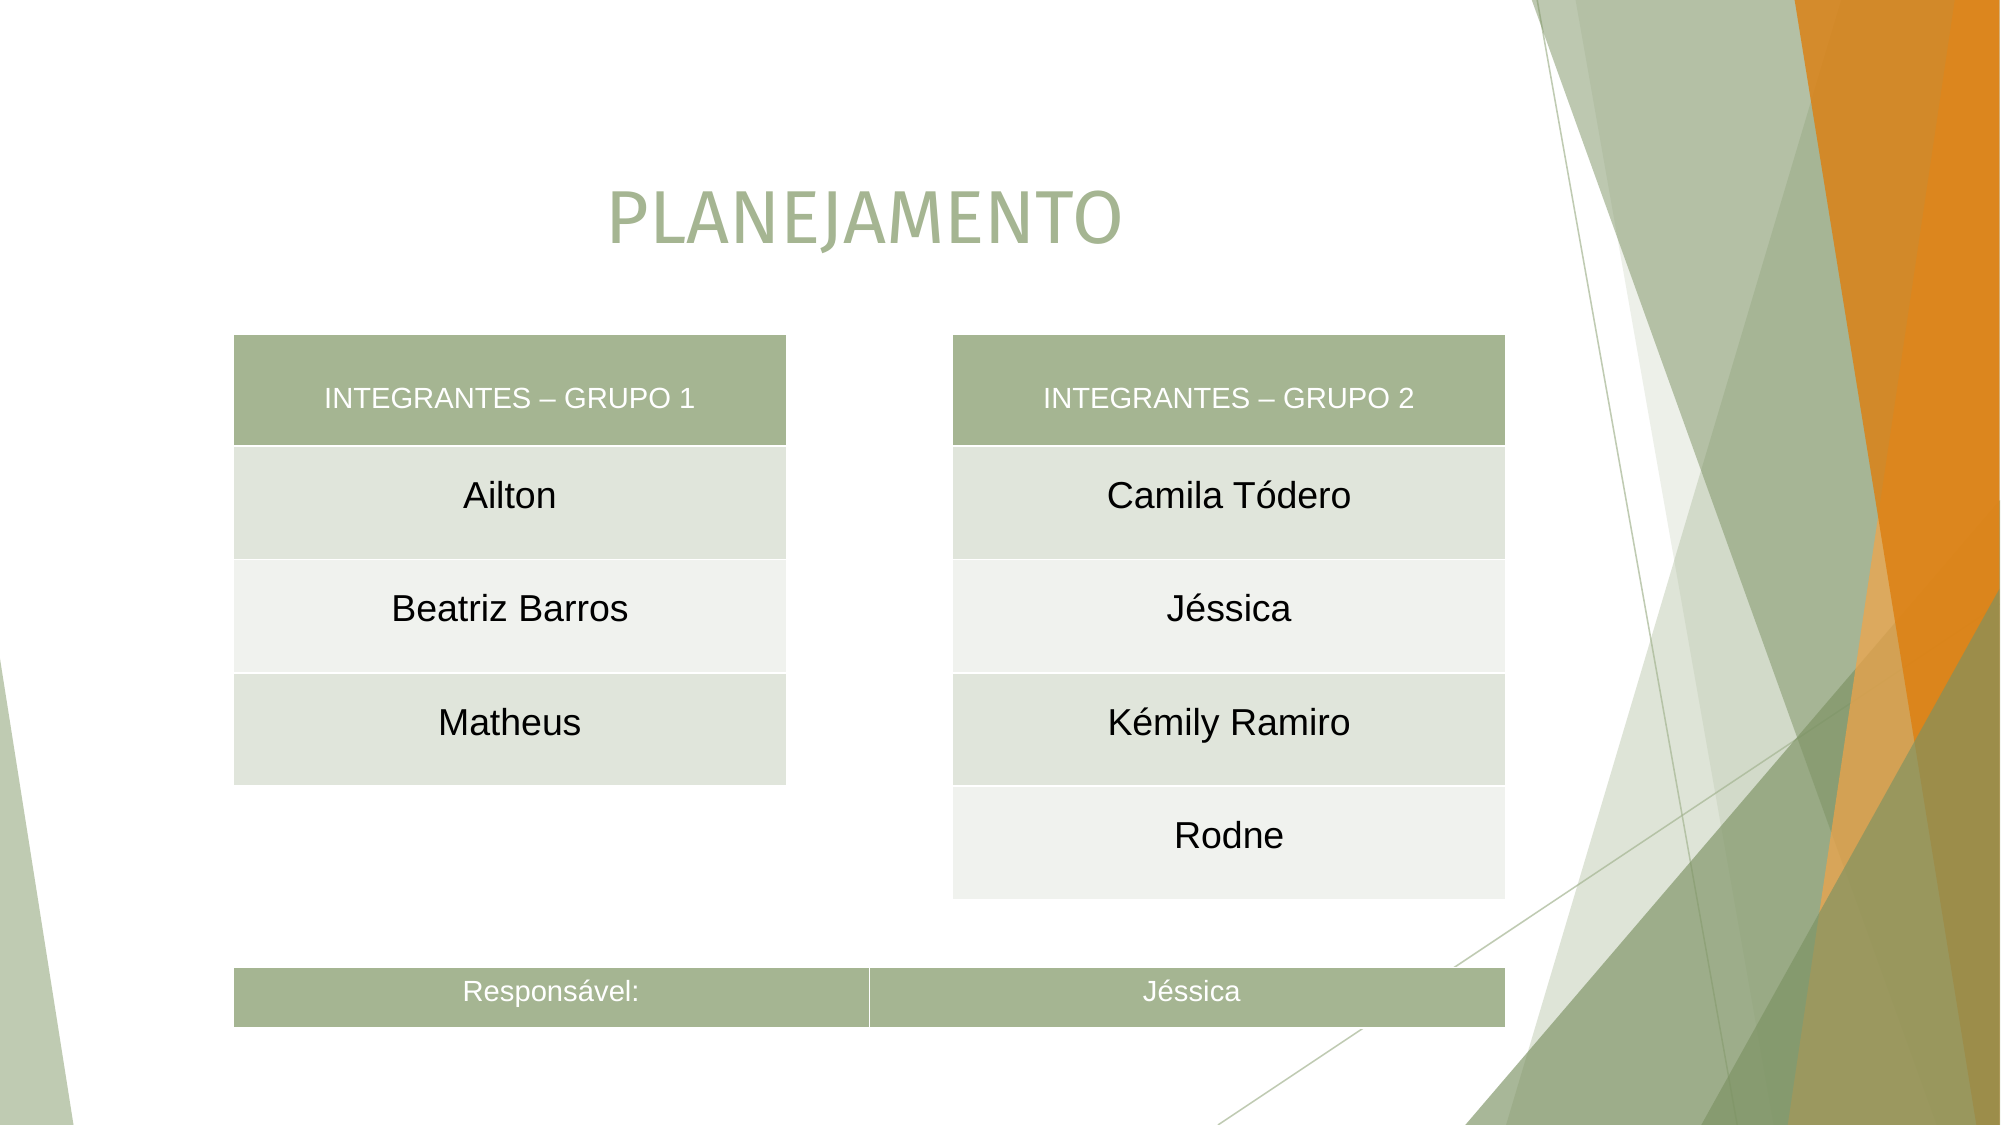

# PLANEJAMENTO
| INTEGRANTES – GRUPO 1 |
| --- |
| Ailton |
| Beatriz Barros |
| Matheus |
| INTEGRANTES – GRUPO 2 |
| --- |
| Camila Tódero |
| Jéssica |
| Kémily Ramiro |
| Rodne |
| Responsável: | Jéssica |
| --- | --- |